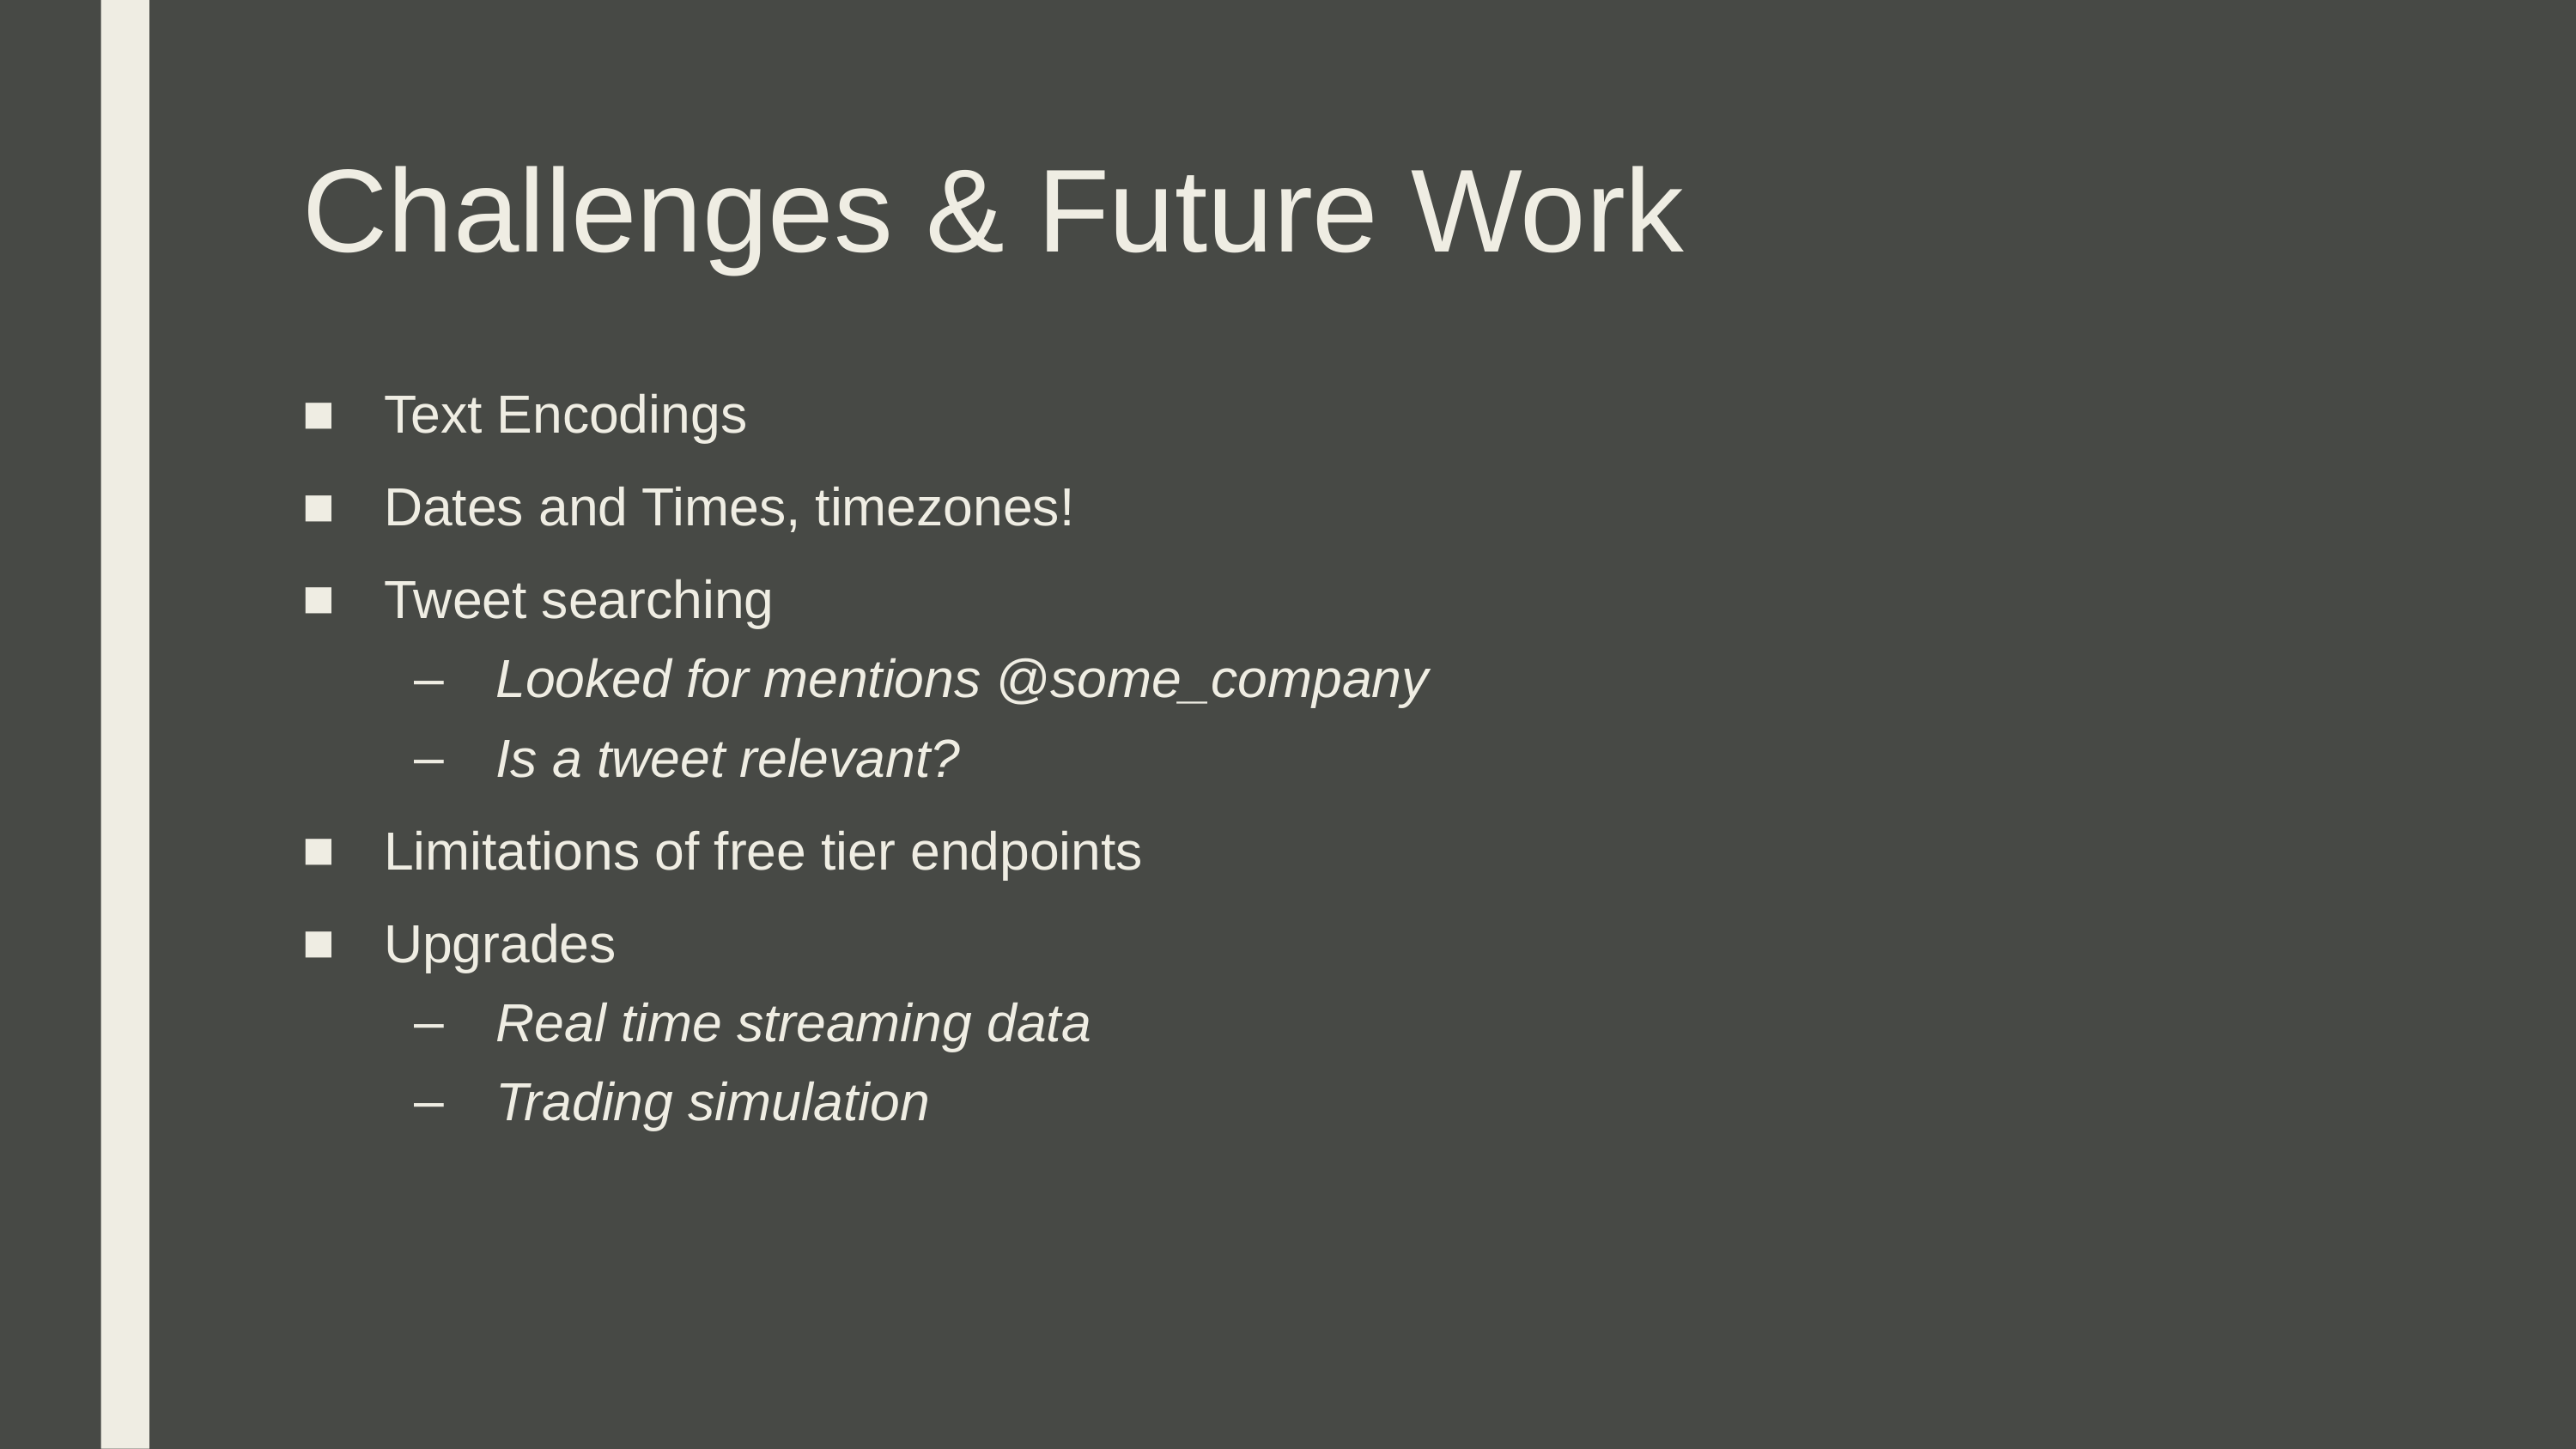

# Challenges & Future Work
Text Encodings
Dates and Times, timezones!
Tweet searching
Looked for mentions @some_company
Is a tweet relevant?
Limitations of free tier endpoints
Upgrades
Real time streaming data
Trading simulation